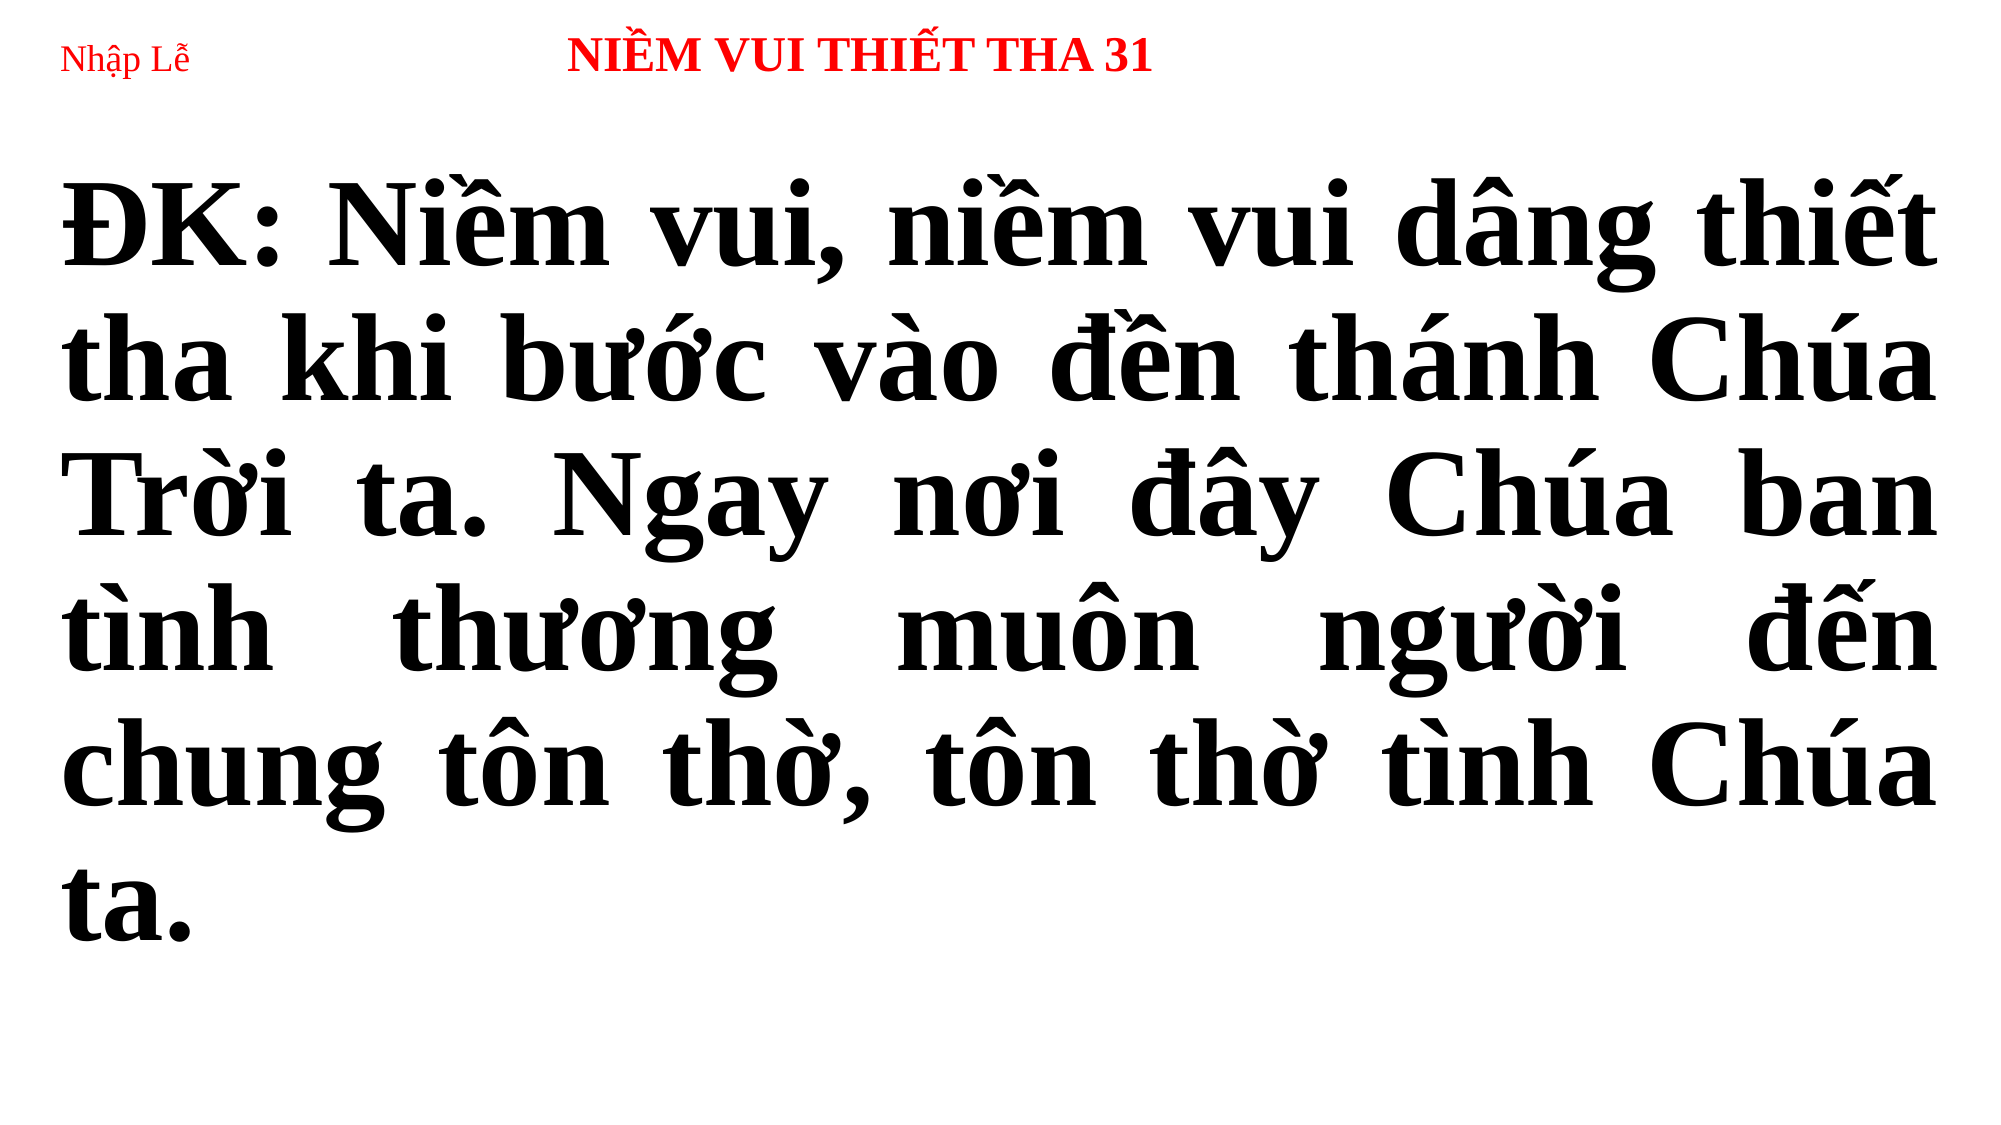

# Nhập Lễ                                 	      NIỀM VUI THIẾT THA 31
ĐK: Niềm vui, niềm vui dâng thiết tha khi bước vào đền thánh Chúa Trời ta. Ngay nơi đây Chúa ban tình thương muôn người đến chung tôn thờ, tôn thờ tình Chúa ta.